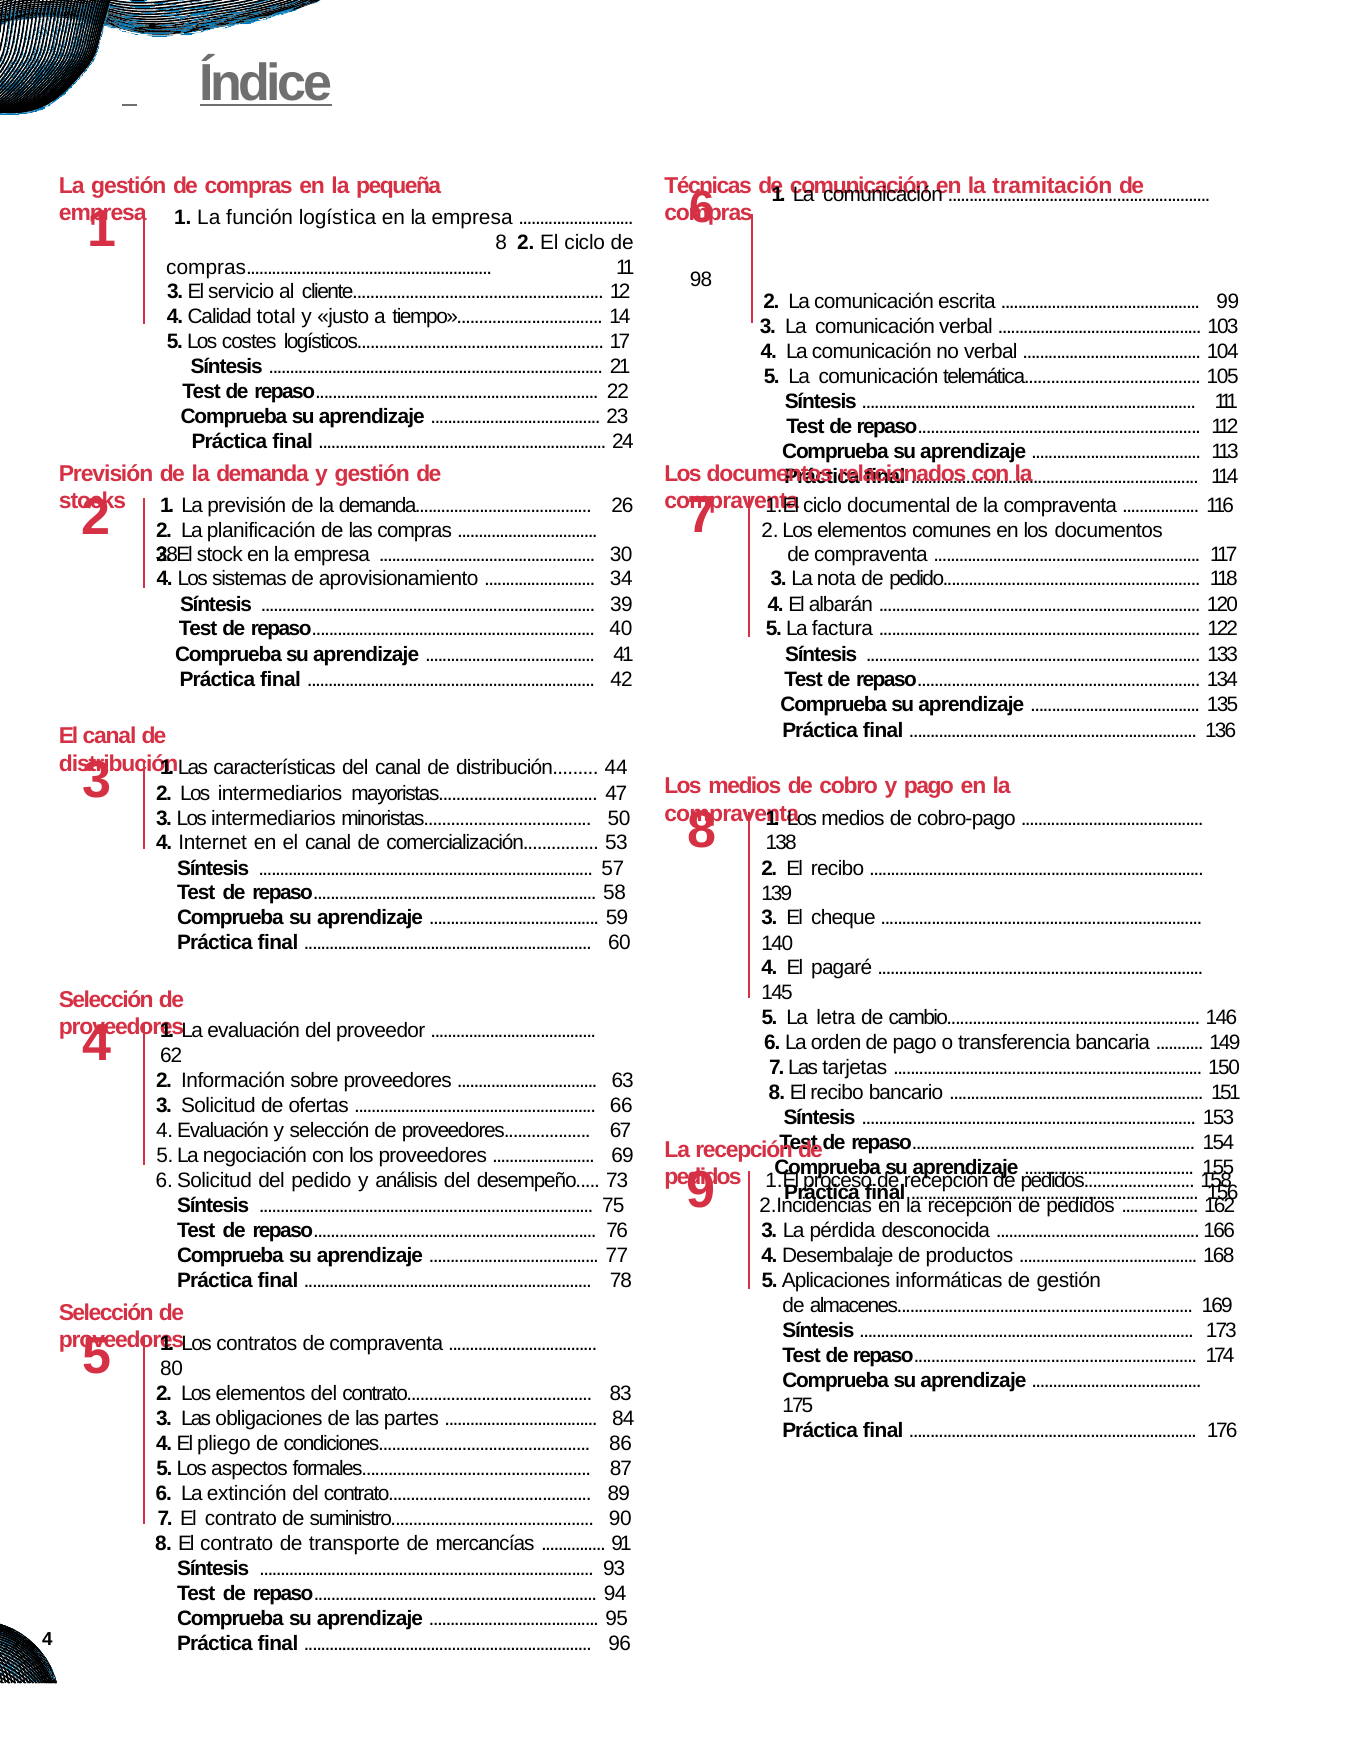

# Índice
La gestión de compras en la pequeña empresa
Técnicas de comunicación en la tramitación de compras
6	1.   La  comunicación ..............................................................   98
2.  La comunicación escrita ...............................................   99
3.  La  comunicación verbal ................................................ 103
4.  La comunicación no verbal .......................................... 104
5.  La  comunicación telemática........................................ 105
Síntesis ...............................................................................    111
Test de repaso..................................................................  112
Comprueba su aprendizaje ........................................  113
Práctica final ....................................................................  114
1
1. La función logística en la empresa ...........................		8  2. El ciclo de compras..........................................................	11  3. El servicio al cliente......................................................... 12  4. Calidad total y «justo a tiempo»................................. 14  5. Los costes logísticos........................................................ 17  Síntesis ............................................................................... 21  Test de repaso.................................................................. 22  Comprueba su aprendizaje ........................................ 23  Práctica final .................................................................... 24

Previsión de la demanda y gestión de stocks
Los documentos relacionados con la compraventa
7
2
1.   La previsión de la demanda.........................................    26
2.  La planificación de las compras .................................   28
El ciclo documental de la compraventa .................. 116
Los elementos comunes en los documentos

| 3. El stock en la empresa ................................................... | 30 | de compraventa ............................................................... | 117 |
| --- | --- | --- | --- |
| 4. Los sistemas de aprovisionamiento .......................... | 34 | 3. La nota de pedido............................................................ | 118 |
| Síntesis ............................................................................... | 39 | 4. El albarán ............................................................................ | 120 |
| Test de repaso.................................................................. | 40 | 5. La factura ............................................................................ | 122 |
| Comprueba su aprendizaje ........................................ | 41 | Síntesis ............................................................................... | 133 |
| Práctica final .................................................................... | 42 | Test de repaso.................................................................. | 134 |
|  |  | Comprueba su aprendizaje ........................................ | 135 |
Práctica final .................................................................... 136
El canal de distribución
3
1. Las características del canal de distribución......... 44  2. Los intermediarios mayoristas.................................... 47  3. Los intermediarios minoristas.....................................   50
4. Internet en el canal de comercialización................ 53  Síntesis ............................................................................... 57  Test de repaso.................................................................. 58  Comprueba su aprendizaje ........................................ 59  Práctica final ....................................................................   60

Los medios de cobro y pago en la compraventa
8
1.   Los medios de cobro-pago ........................................... 138
2.  El  recibo ............................................................................... 139
3.  El  cheque ............................................................................ 140
4.  El  pagaré ............................................................................. 145
5.  La  letra de cambio........................................................... 146
6. La orden de pago o transferencia bancaria ........... 149  7. Las tarjetas ......................................................................... 150  8. El recibo bancario ............................................................ 151  Síntesis ............................................................................... 153  Test de repaso.................................................................. 154  Comprueba su aprendizaje ........................................ 155  Práctica final .................................................................... 156

Selección de proveedores
4
1.   La evaluación del proveedor .......................................   62
2.  Información sobre proveedores .................................   63
3.  Solicitud de ofertas .........................................................   66
Evaluación y selección de proveedores...................    67
La negociación con los proveedores ........................   69
Solicitud del pedido y análisis del desempeño..... 73  Síntesis ............................................................................... 75  Test de repaso.................................................................. 76  Comprueba su aprendizaje ........................................ 77  Práctica final ....................................................................    78

La recepción de pedidos
9
El proceso de recepción de pedidos......................... 158
Incidencias en la recepción de pedidos .................. 162  3. La pérdida desconocida ................................................ 166  4. Desembalaje de productos .......................................... 168
5. Aplicaciones informáticas de gestión
de almacenes.....................................................................  169
Síntesis ...............................................................................  173
Test de repaso..................................................................  174
Comprueba su aprendizaje ........................................ 175
Práctica final ....................................................................  176

Selección de proveedores
5
1.   Los contratos de compraventa ...................................   80
2.  Los elementos del contrato..........................................   83
3.  Las obligaciones de las partes ....................................   84
4. El pliego de condiciones................................................    86
5. Los aspectos formales....................................................    87
6.  La extinción del contrato..............................................   89
7.  El  contrato de suministro..............................................   90
8. El contrato de transporte de mercancías ............... 91  Síntesis ............................................................................... 93  Test de repaso.................................................................. 94  Comprueba su aprendizaje ........................................ 95  Práctica final ....................................................................   96

4